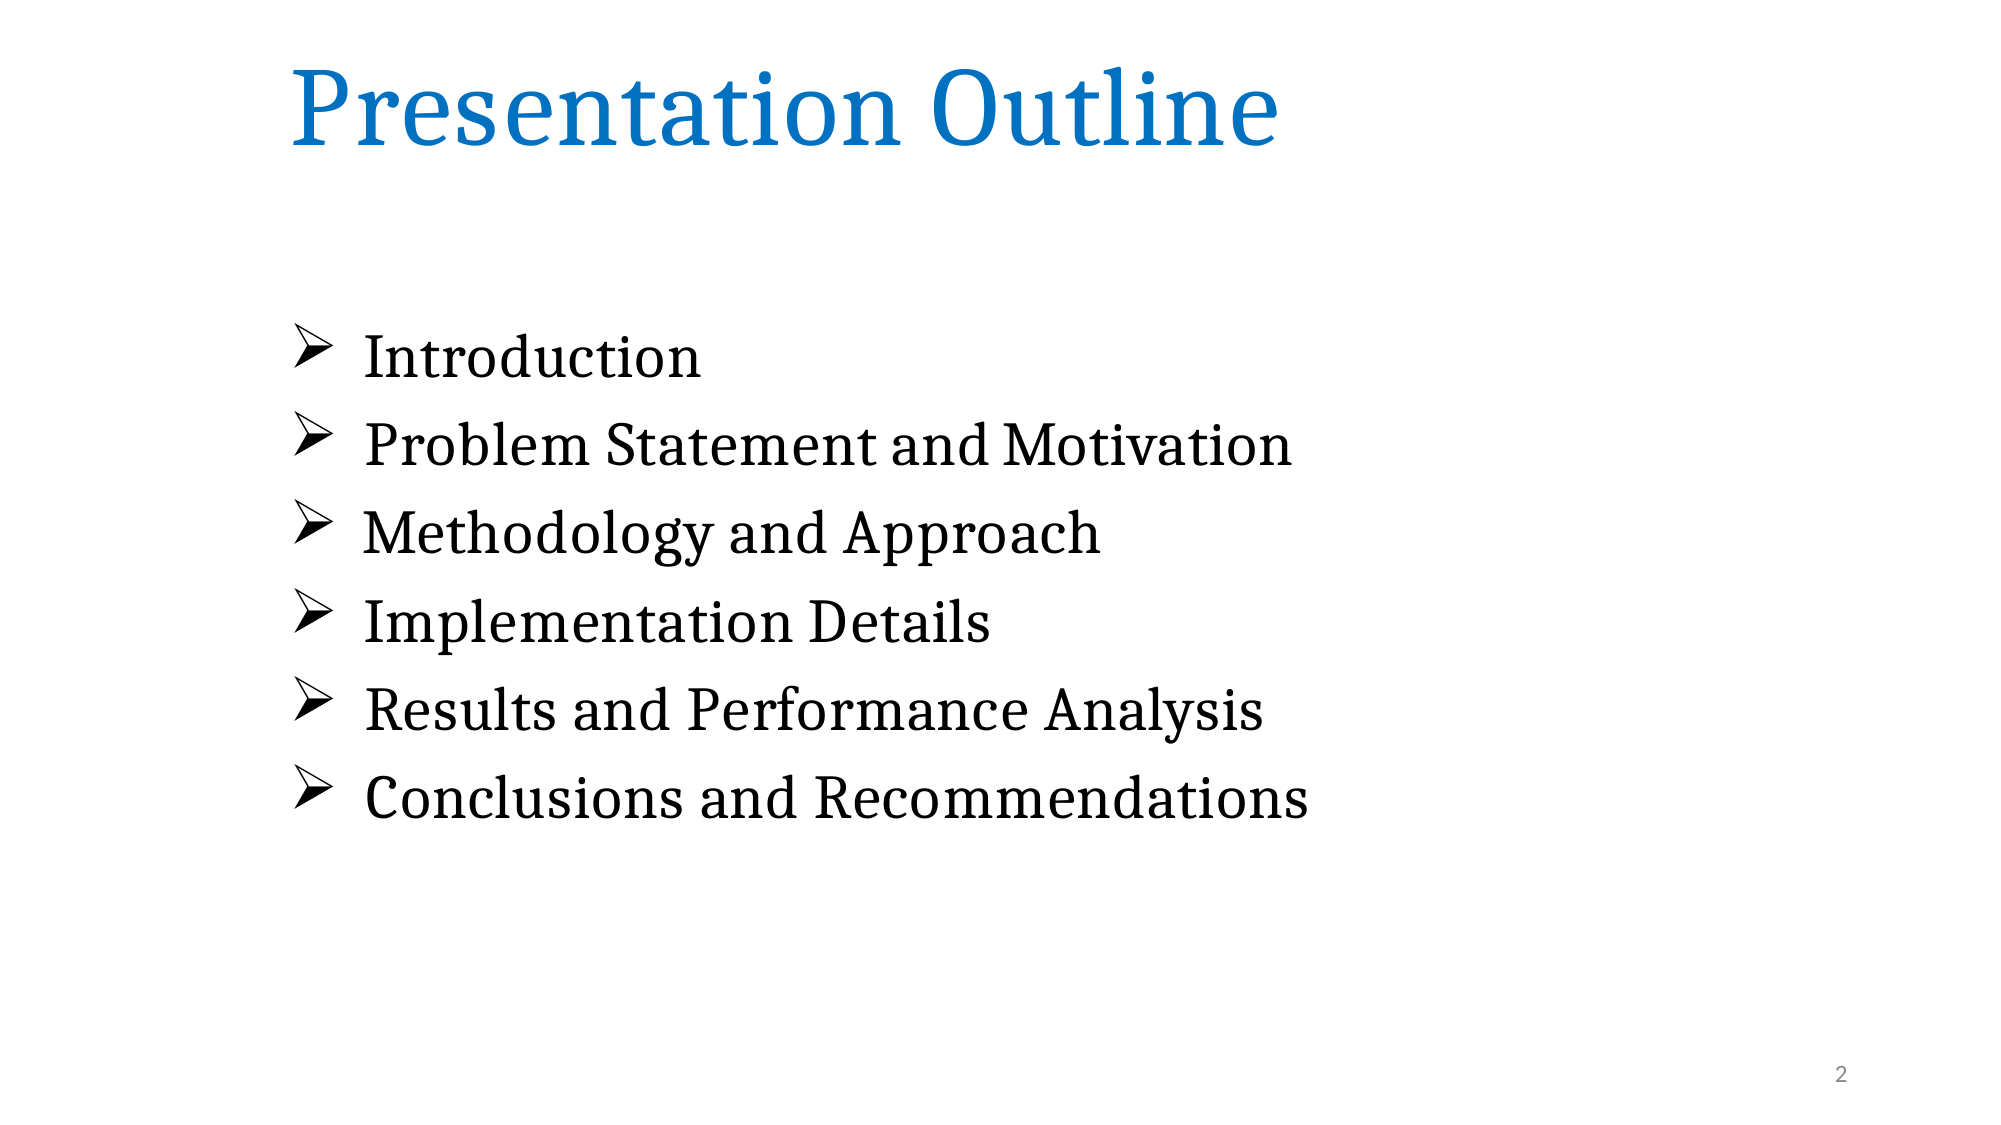

Presentation Outline
Introduction​
Problem Statement and Motivation​
Methodology and Approach​
Implementation Details​
Results and Performance Analysis​
Conclusions and Recommendations
2